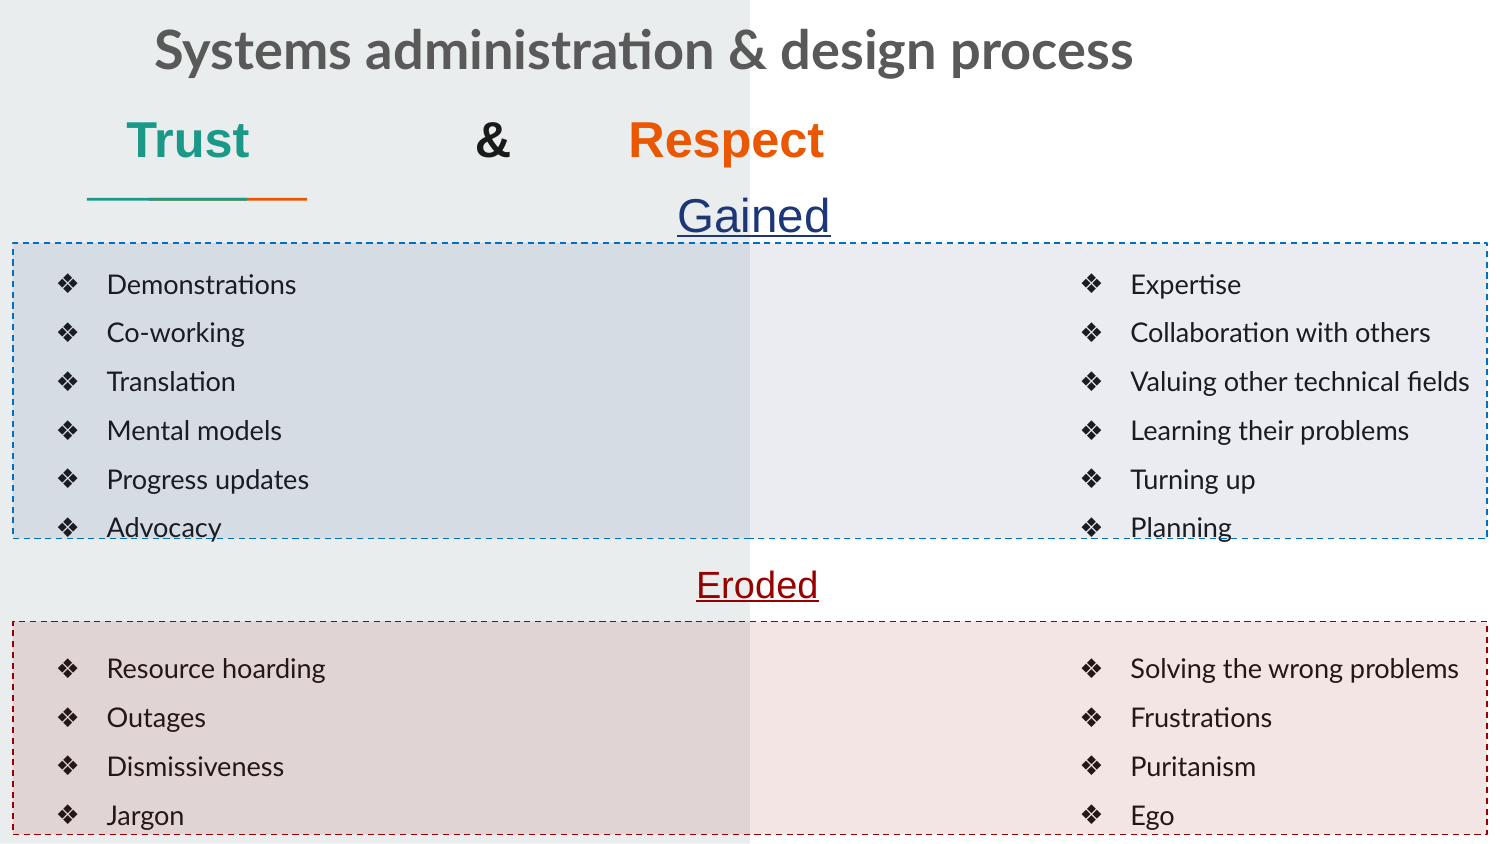

Systems administration & design process
# Trust 						    	 &					  Respect
Gained
Demonstrations
Co-working
Translation
Mental models
Progress updates
Advocacy
Expertise
Collaboration with others
Valuing other technical fields
Learning their problems
Turning up
Planning

Eroded
Resource hoarding
Outages
Dismissiveness
Jargon
Solving the wrong problems
Frustrations
Puritanism
Ego